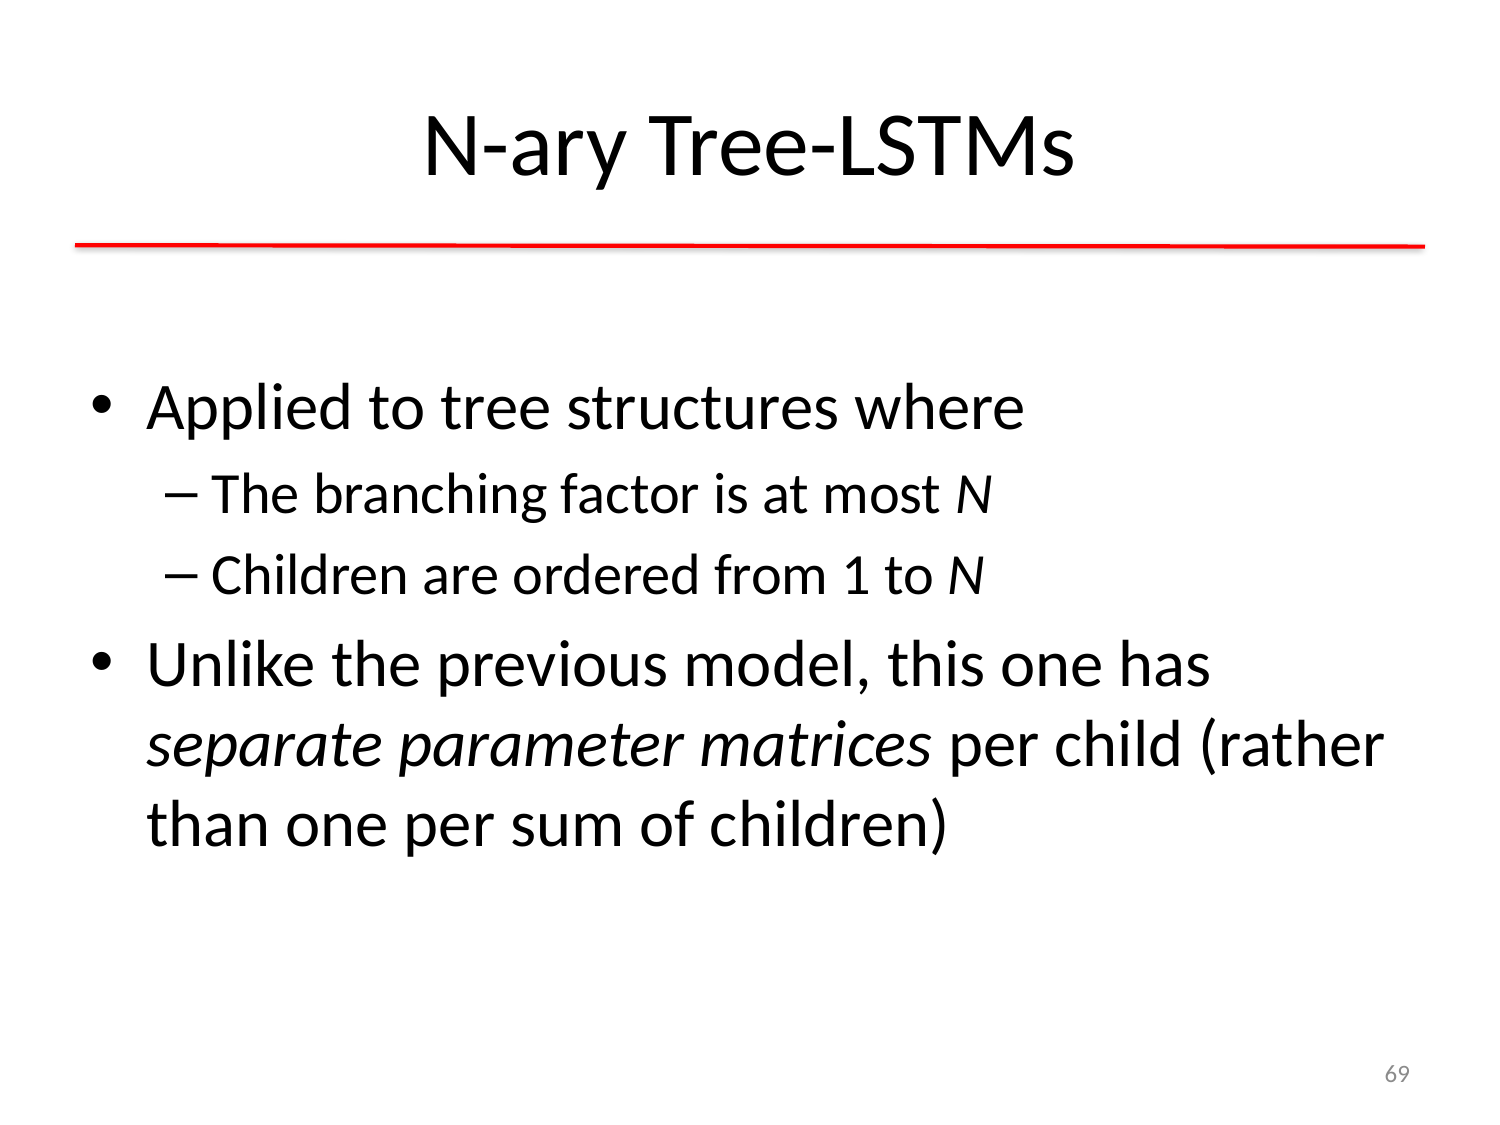

# N-ary Tree-LSTMs

Applied to tree structures where
The branching factor is at most N
Children are ordered from 1 to N
Unlike the previous model, this one has separate parameter matrices per child (rather than one per sum of children)
69